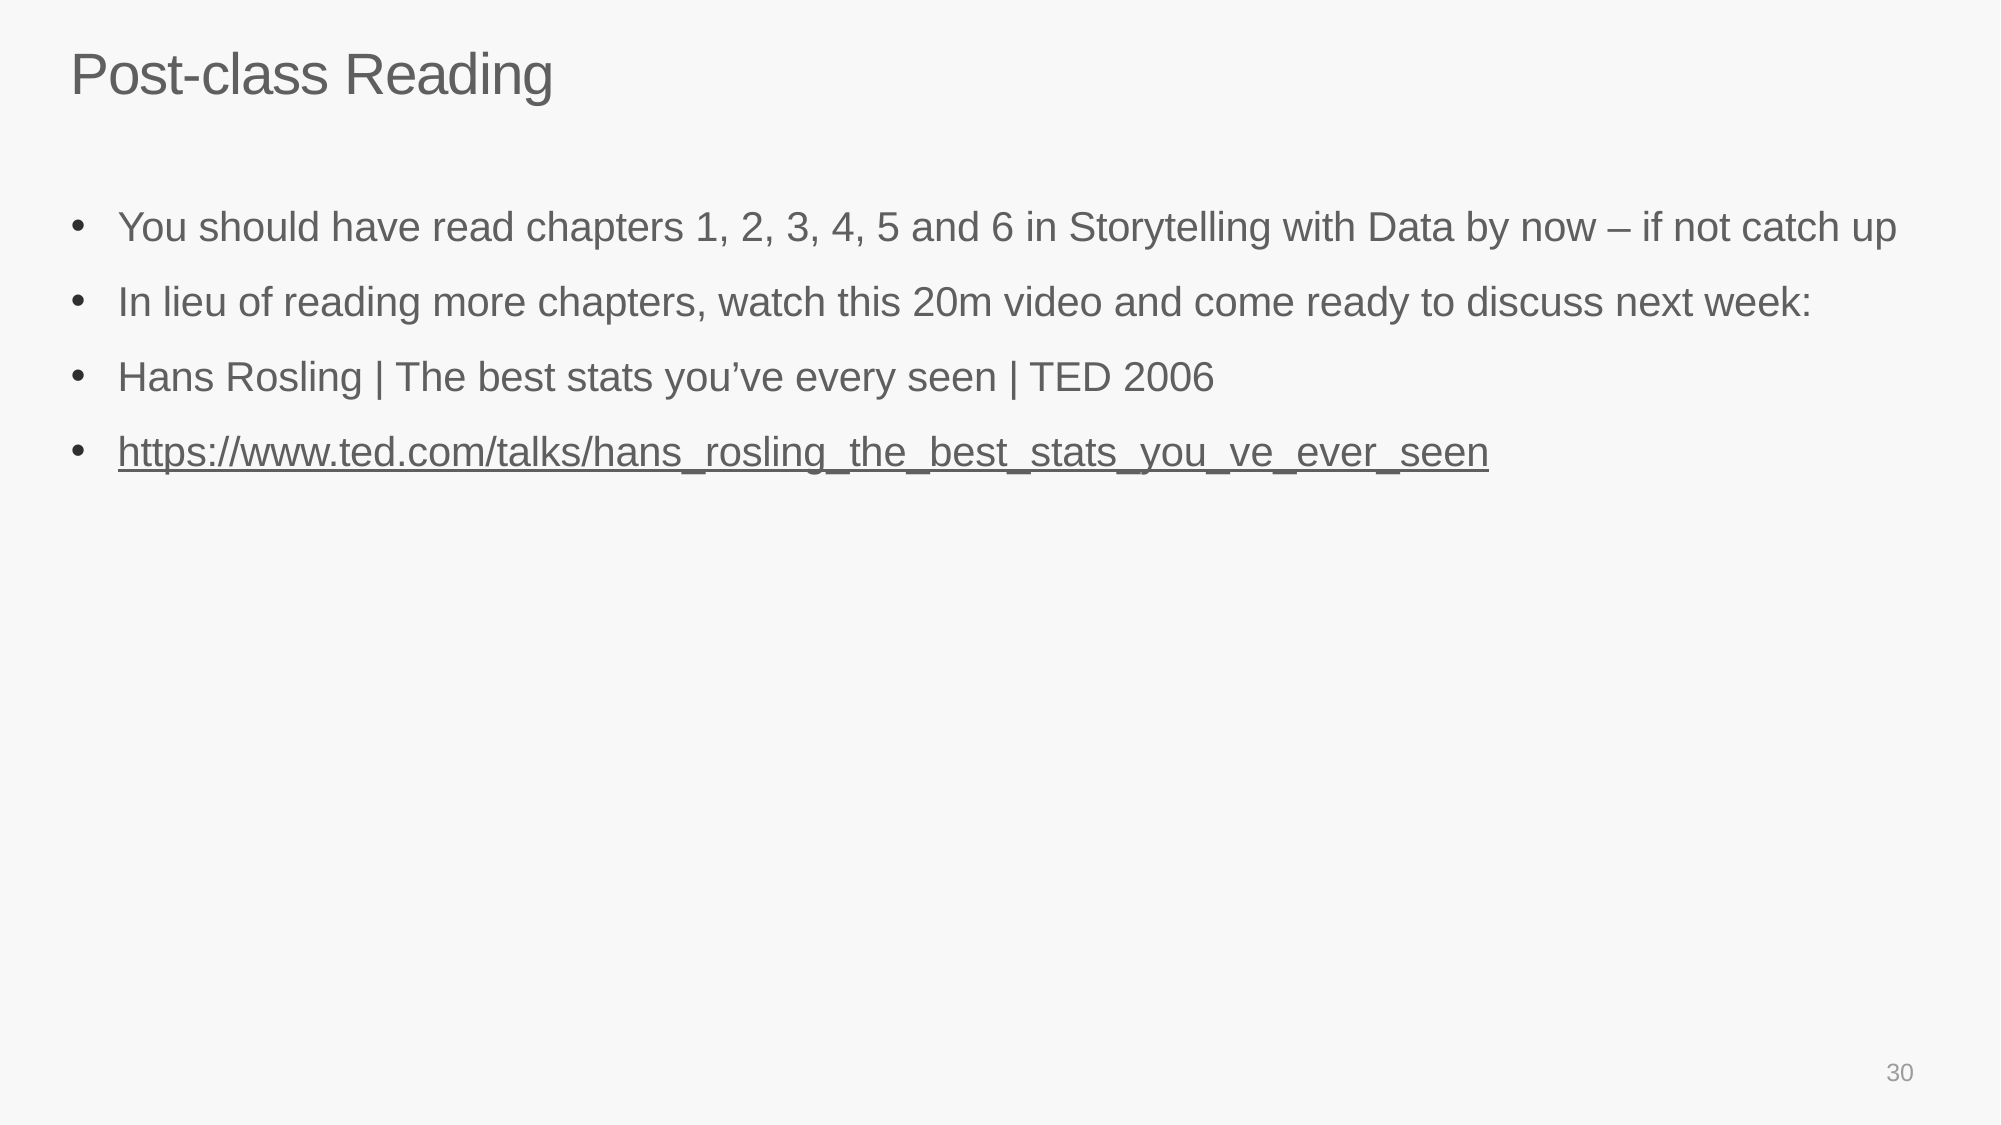

# Post-class Reading
You should have read chapters 1, 2, 3, 4, 5 and 6 in Storytelling with Data by now – if not catch up
In lieu of reading more chapters, watch this 20m video and come ready to discuss next week:
Hans Rosling | The best stats you’ve every seen | TED 2006
https://www.ted.com/talks/hans_rosling_the_best_stats_you_ve_ever_seen
30